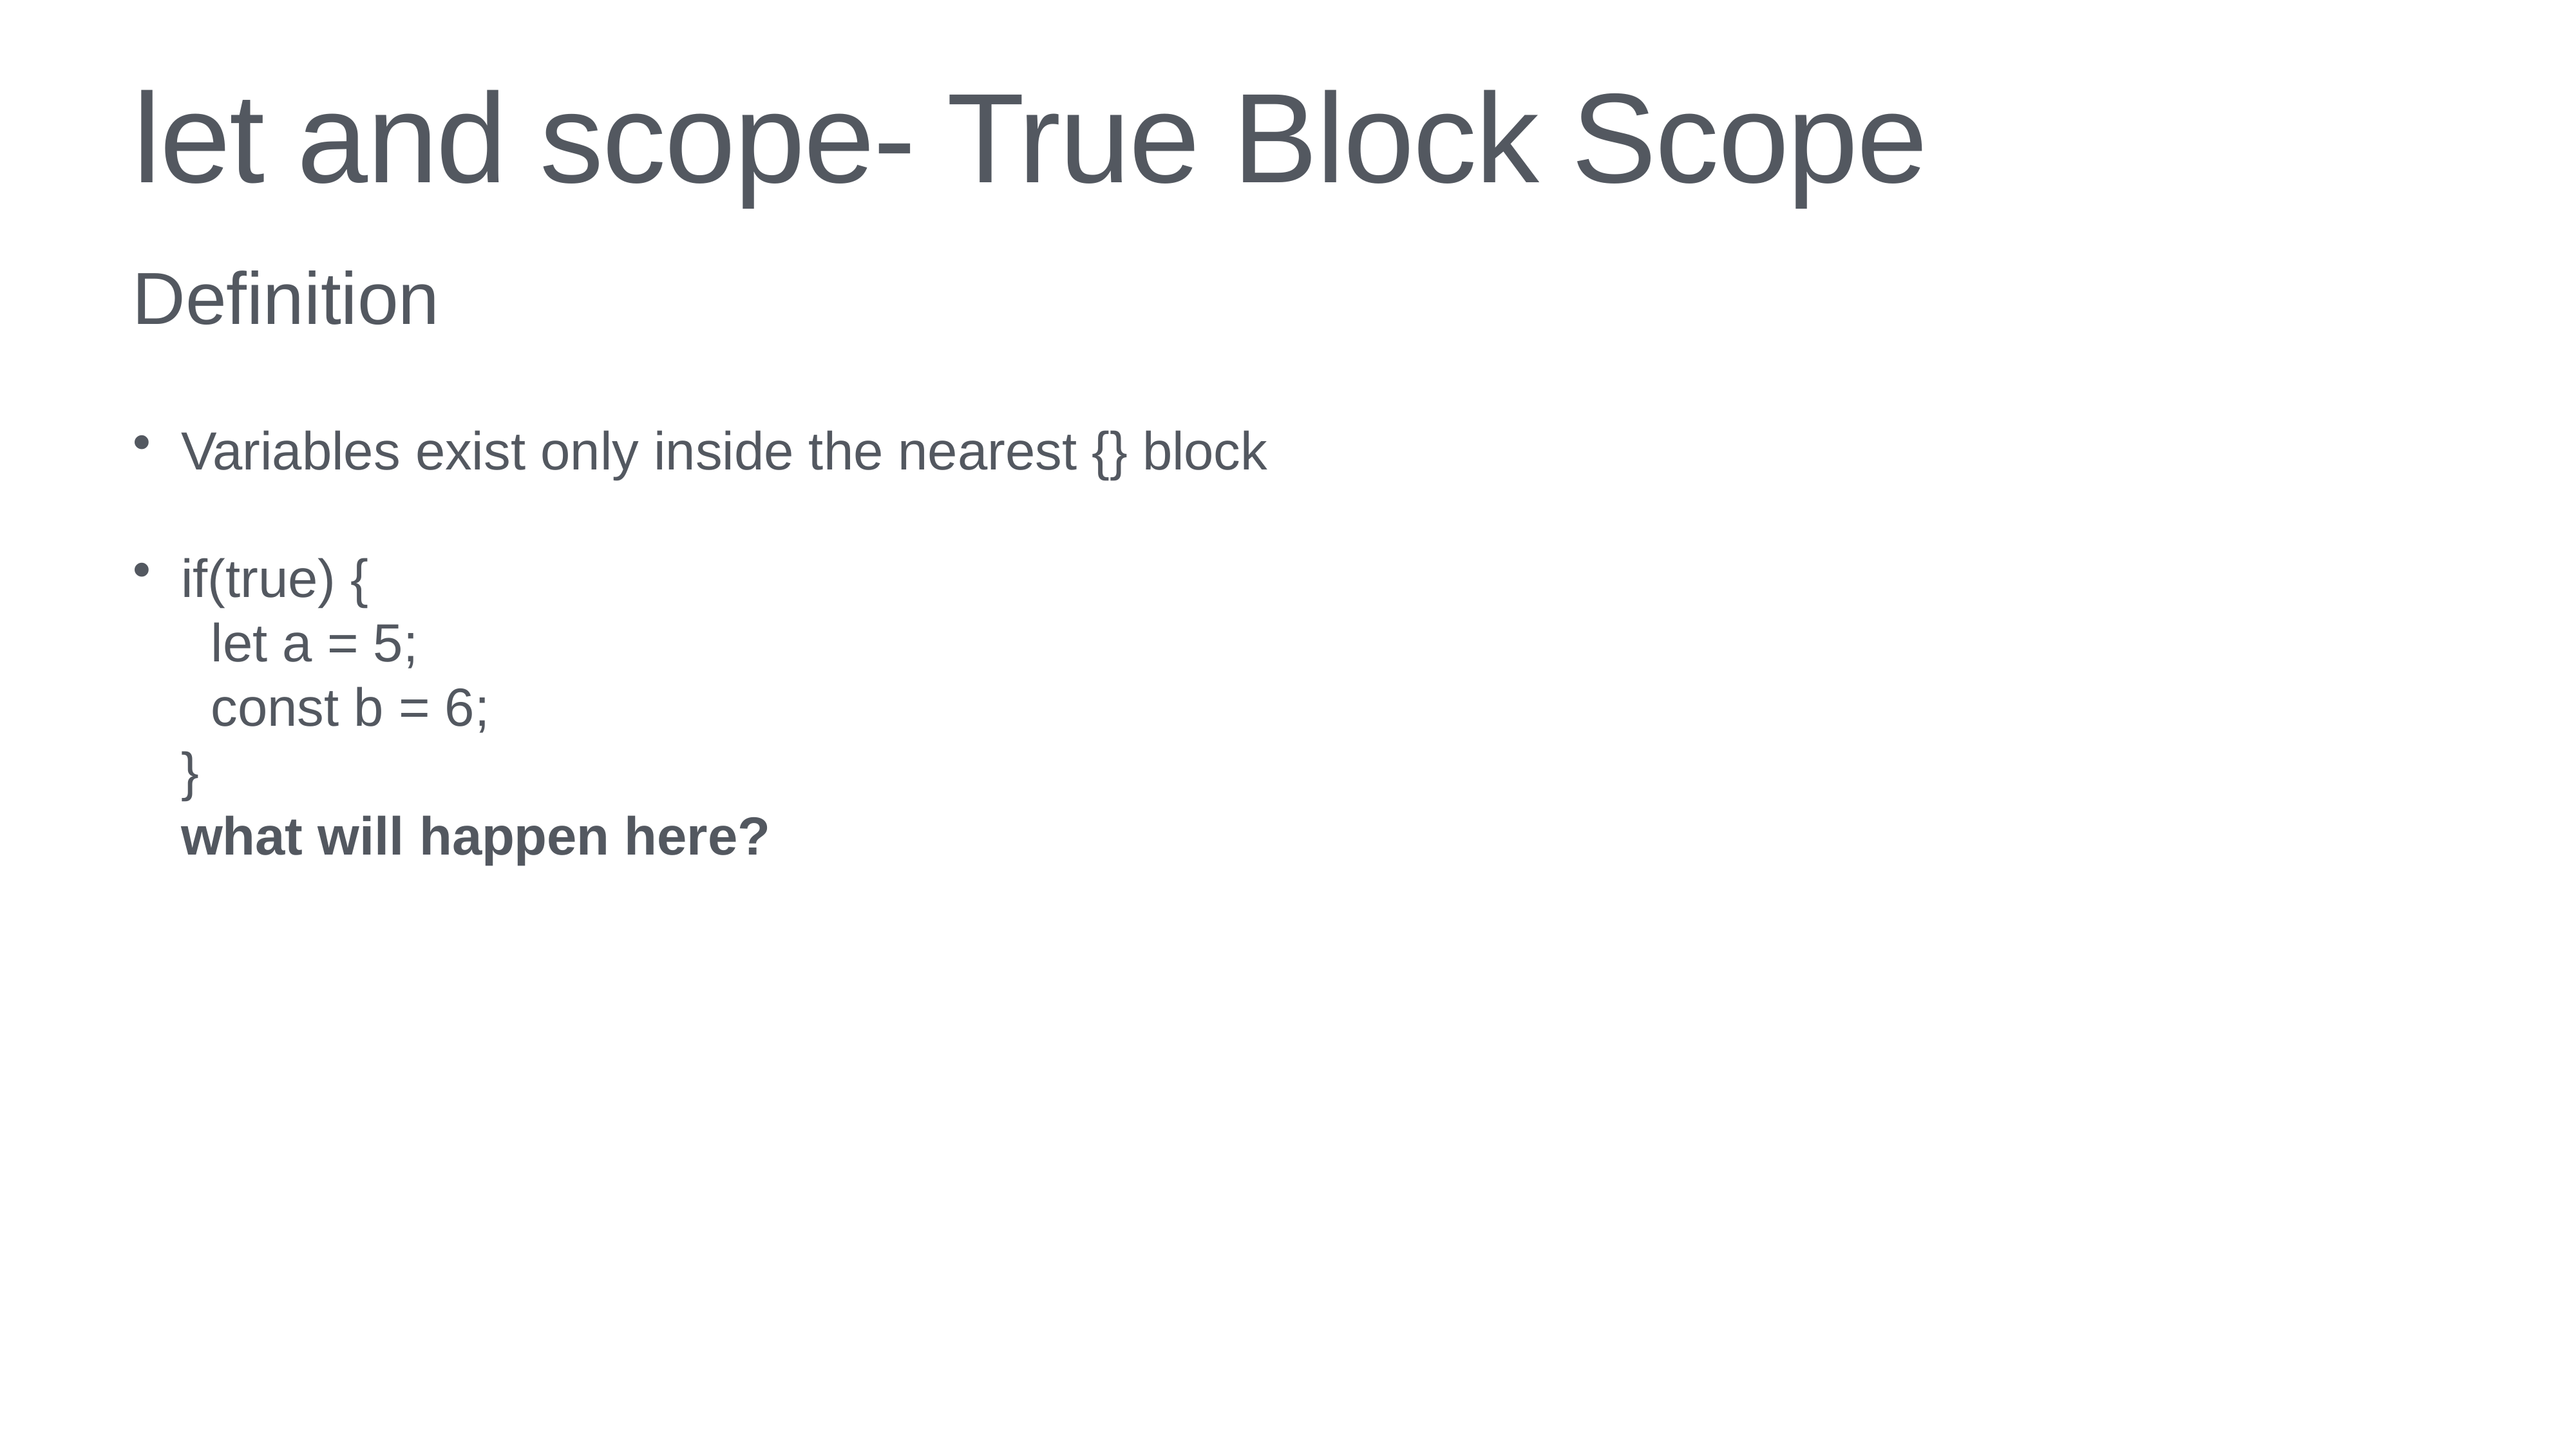

# let and scope- True Block Scope
Definition
Variables exist only inside the nearest {} block
if(true) {
  let a = 5;
  const b = 6;
}
what will happen here?